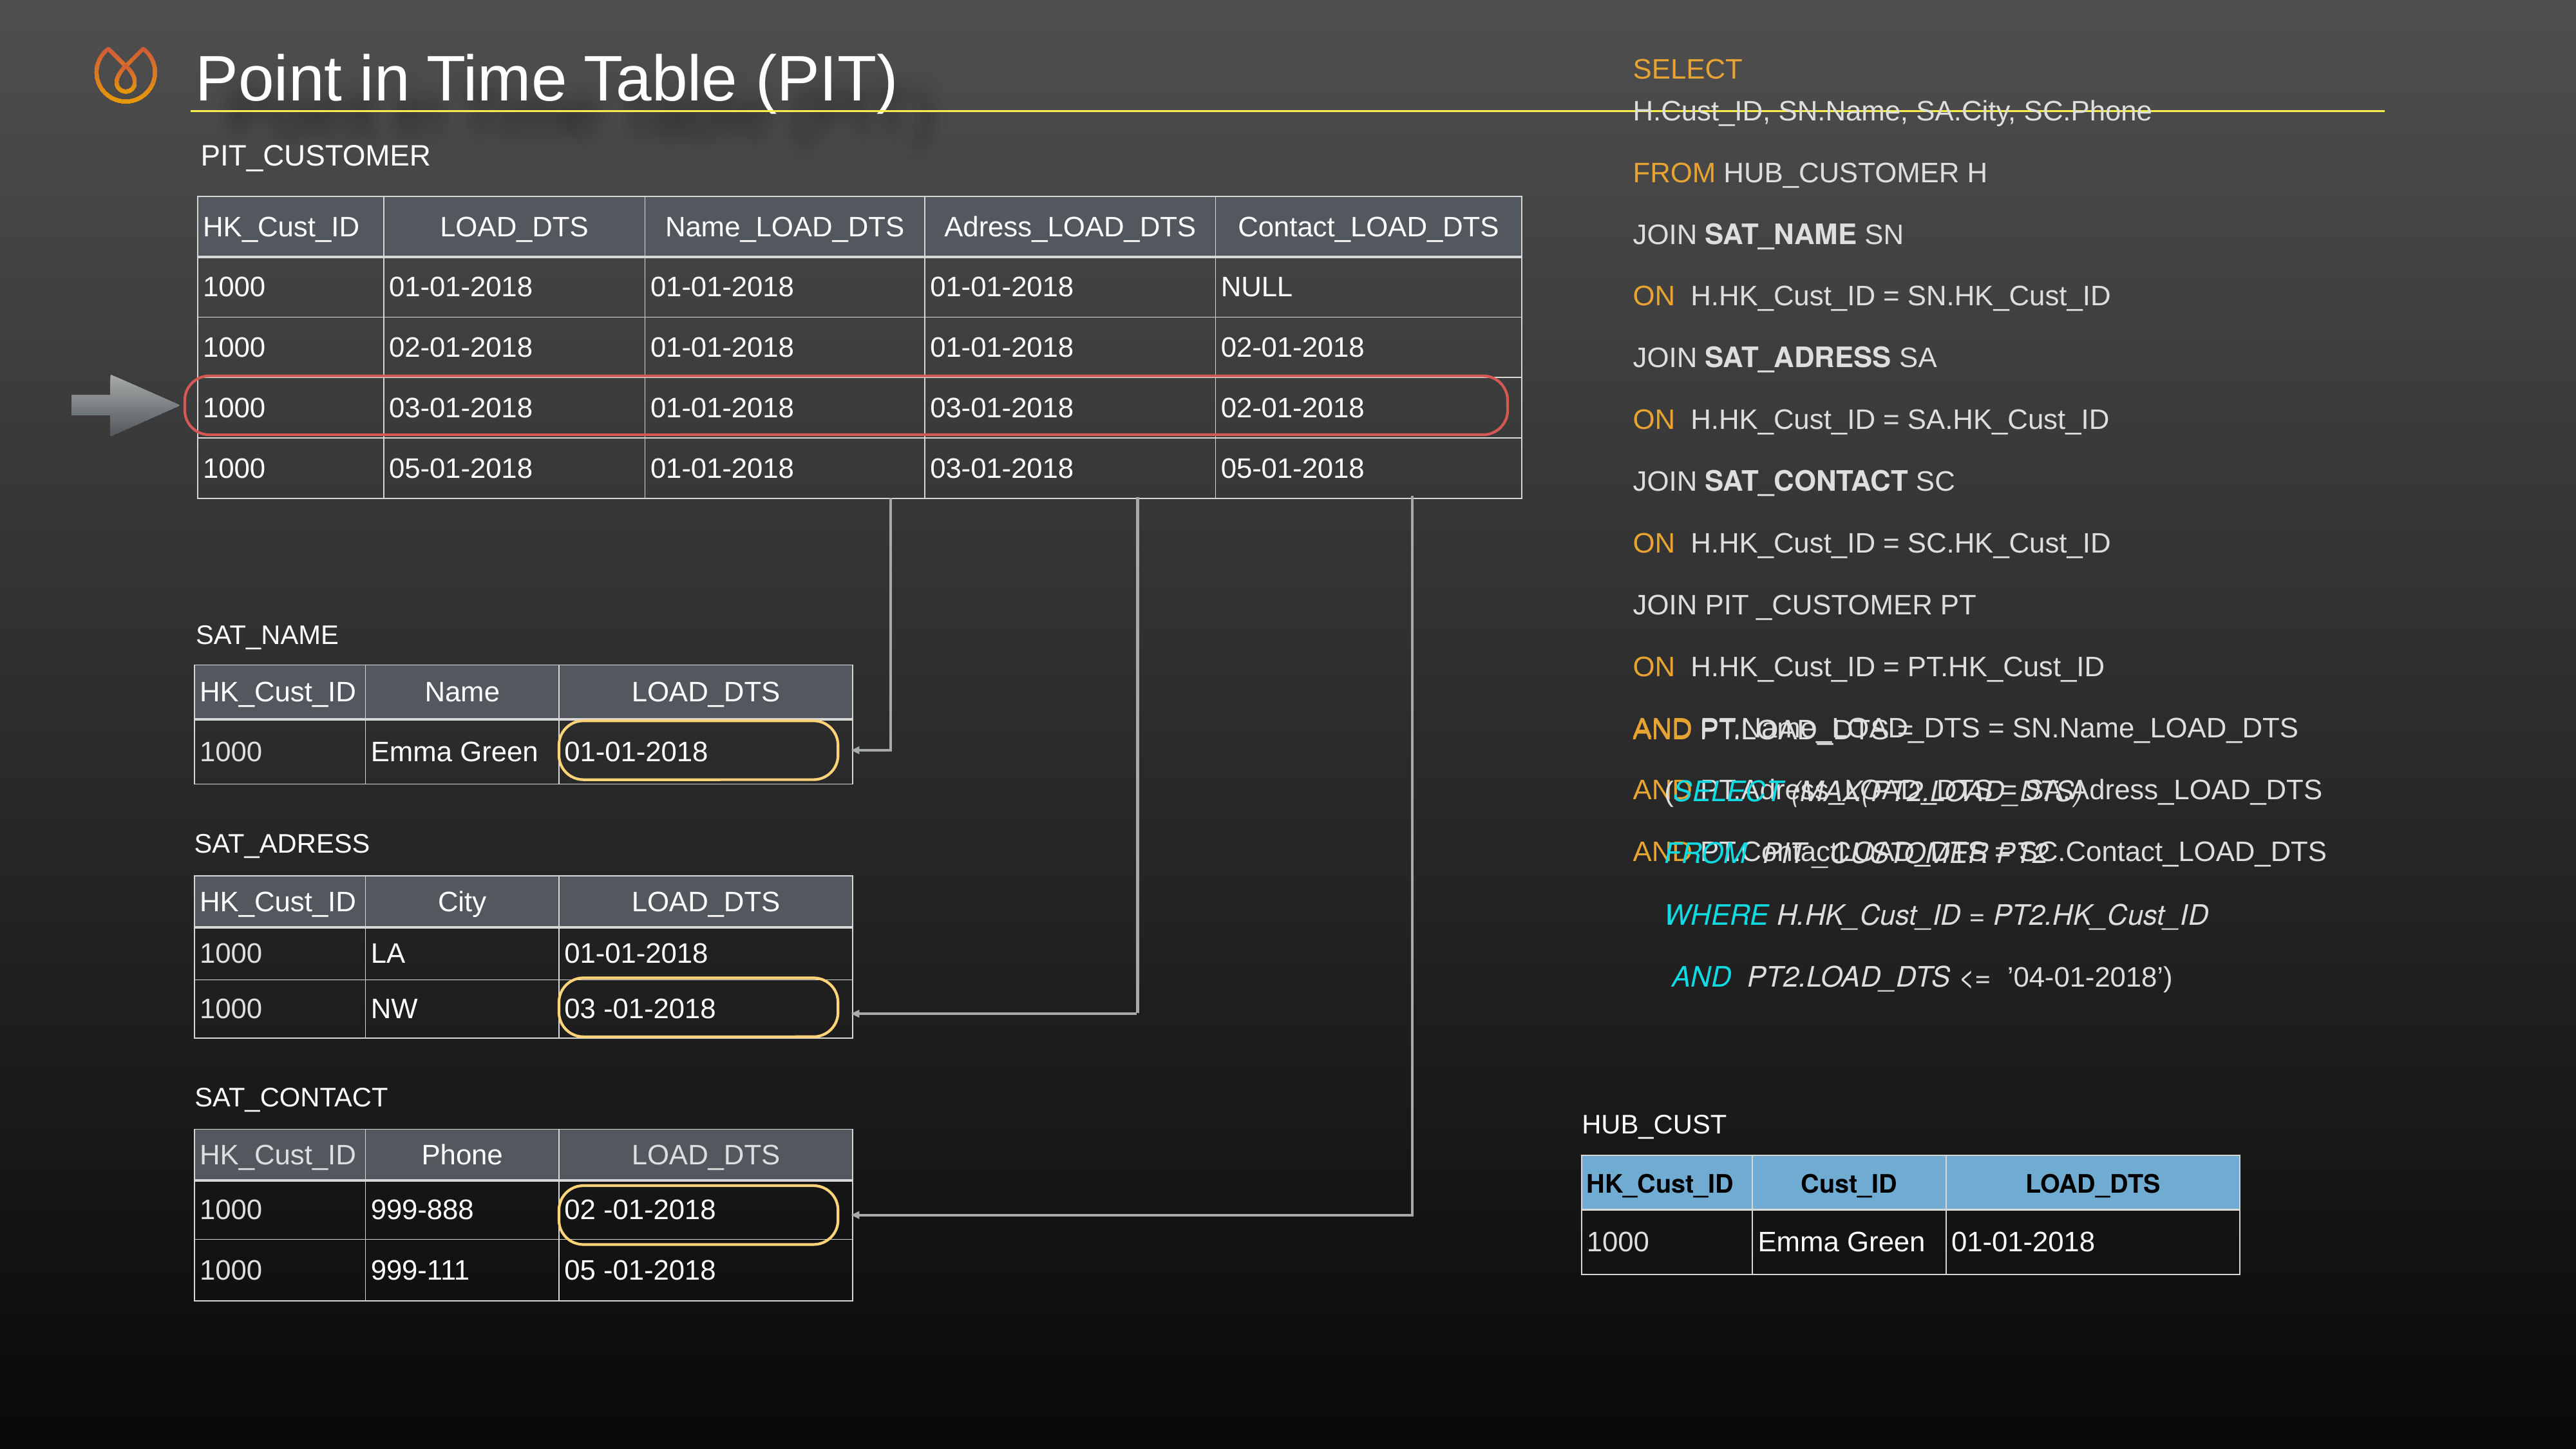

Point in Time Table (PIT)

SELECT
H.Cust_ID, SN.Name, SA.City, SC.Phone
FROM HUB_CUSTOMER H
JOIN SAT_NAME SN
ON  H.HK_Cust_ID = SN.HK_Cust_ID
JOIN SAT_ADRESS SA
ON  H.HK_Cust_ID = SA.HK_Cust_ID
JOIN SAT_CONTACT SC
ON  H.HK_Cust_ID = SC.HK_Cust_ID
JOIN PIT _CUSTOMER PT
ON  H.HK_Cust_ID = PT.HK_Cust_ID
AND PT.Name_LOAD_DTS = SN.Name_LOAD_DTS
AND PT.Adress_LOAD_DTS = SA.Adress_LOAD_DTS
AND PT.ContactLOAD_DTS = SC.Contact_LOAD_DTS

PIT_CUSTOMER
| HK\_Cust\_ID | LOAD\_DTS | Name\_LOAD\_DTS | Adress\_LOAD\_DTS | Contact\_LOAD\_DTS |
| --- | --- | --- | --- | --- |
| 1000 | 01-01-2018 | 01-01-2018 | 01-01-2018 | NULL |
| 1000 | 02-01-2018 | 01-01-2018 | 01-01-2018 | 02-01-2018 |
| 1000 | 03-01-2018 | 01-01-2018 | 03-01-2018 | 02-01-2018 |
| 1000 | 05-01-2018 | 01-01-2018 | 03-01-2018 | 05-01-2018 |

SAT_NAME
| HK\_Cust\_ID | Name | LOAD\_DTS |
| --- | --- | --- |
| 1000 | Emma Green | 01-01-2018 |
AND PT.LOAD_DTS =
    (SELECT (MAX(PT2.LOAD_DTS)
    FROM  PIT _CUSTOMER PT2
    WHERE H.HK_Cust_ID = PT2.HK_Cust_ID
     AND  PT2.LOAD_DTS <=  ’04-01-2018’)

SAT_ADRESS
| HK\_Cust\_ID | City | LOAD\_DTS |
| --- | --- | --- |
| 1000 | LA | 01-01-2018 |
| 1000 | NW | 03 -01-2018 |

SAT_CONTACT
HUB_CUST
| HK\_Cust\_ID | Phone | LOAD\_DTS |
| --- | --- | --- |
| 1000 | 999-888 | 02 -01-2018 |
| 1000 | 999-111 | 05 -01-2018 |
| HK\_Cust\_ID | Cust\_ID | LOAD\_DTS |
| --- | --- | --- |
| 1000 | Emma Green | 01-01-2018 |